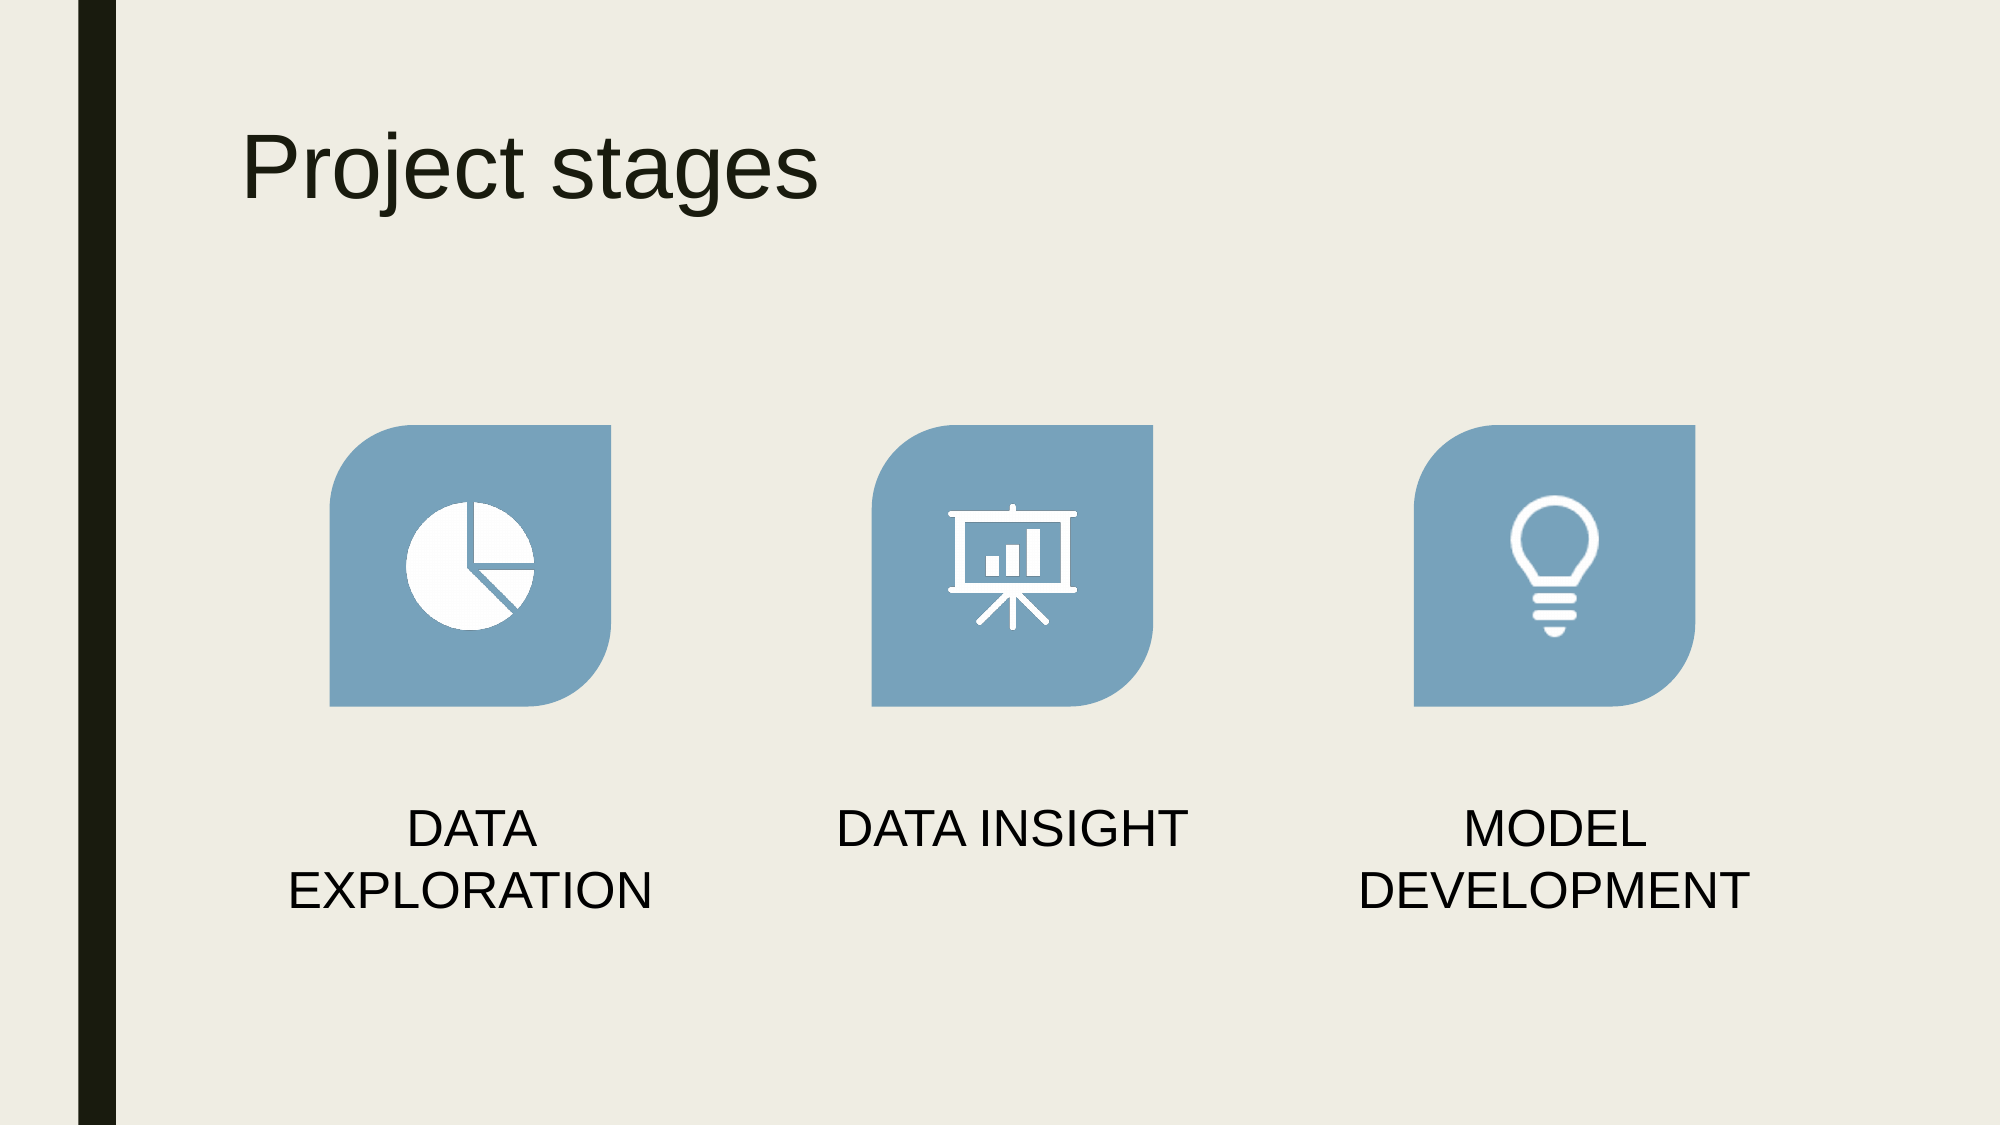

# Project stages
Data exploration
Data Insight
Model Development